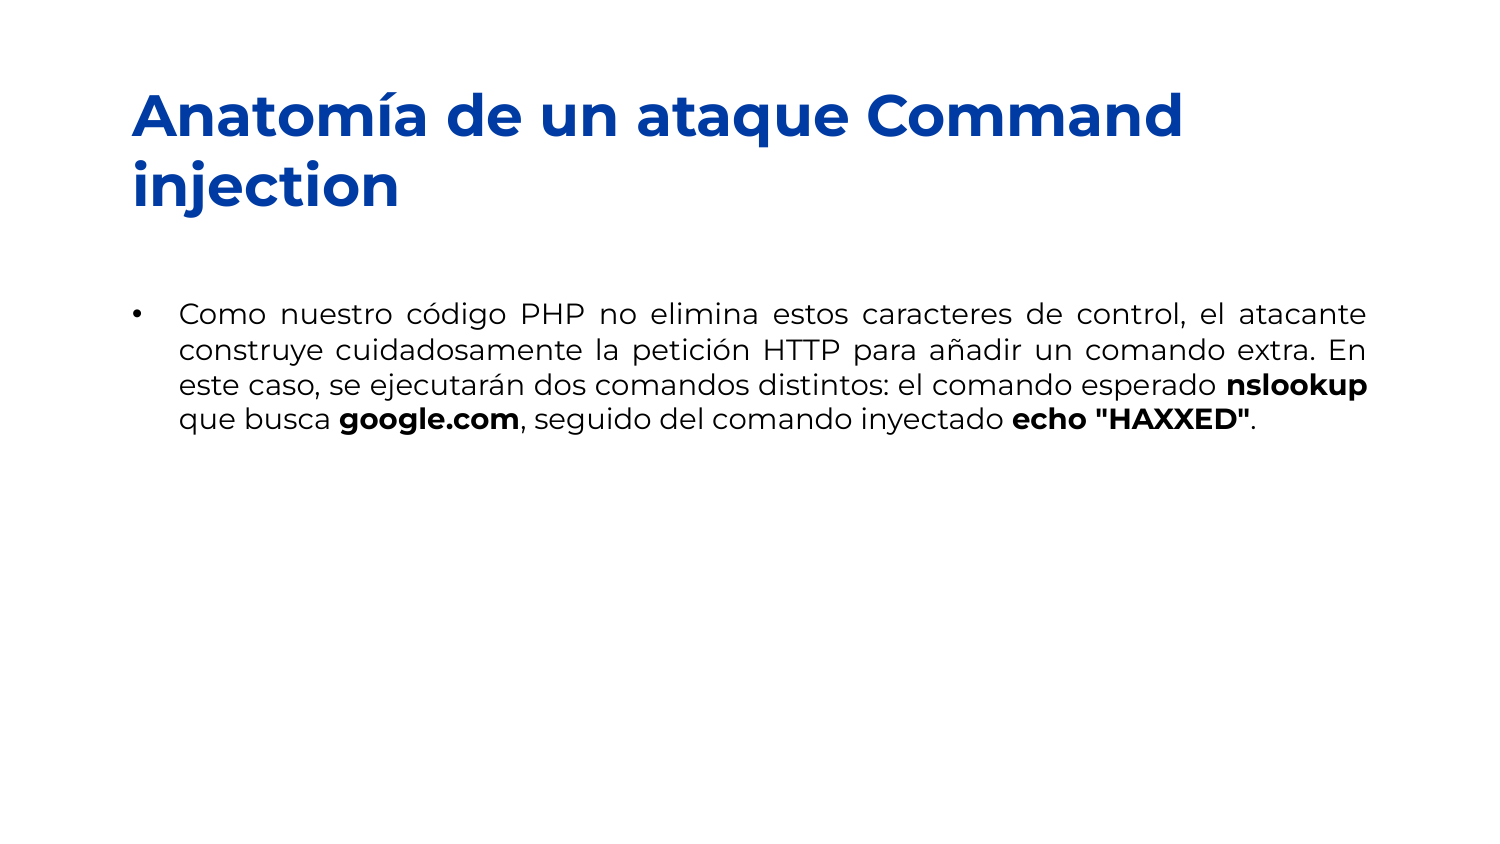

# Anatomía de un ataque Command injection
Como nuestro código PHP no elimina estos caracteres de control, el atacante construye cuidadosamente la petición HTTP para añadir un comando extra. En este caso, se ejecutarán dos comandos distintos: el comando esperado nslookup que busca google.com, seguido del comando inyectado echo "HAXXED".